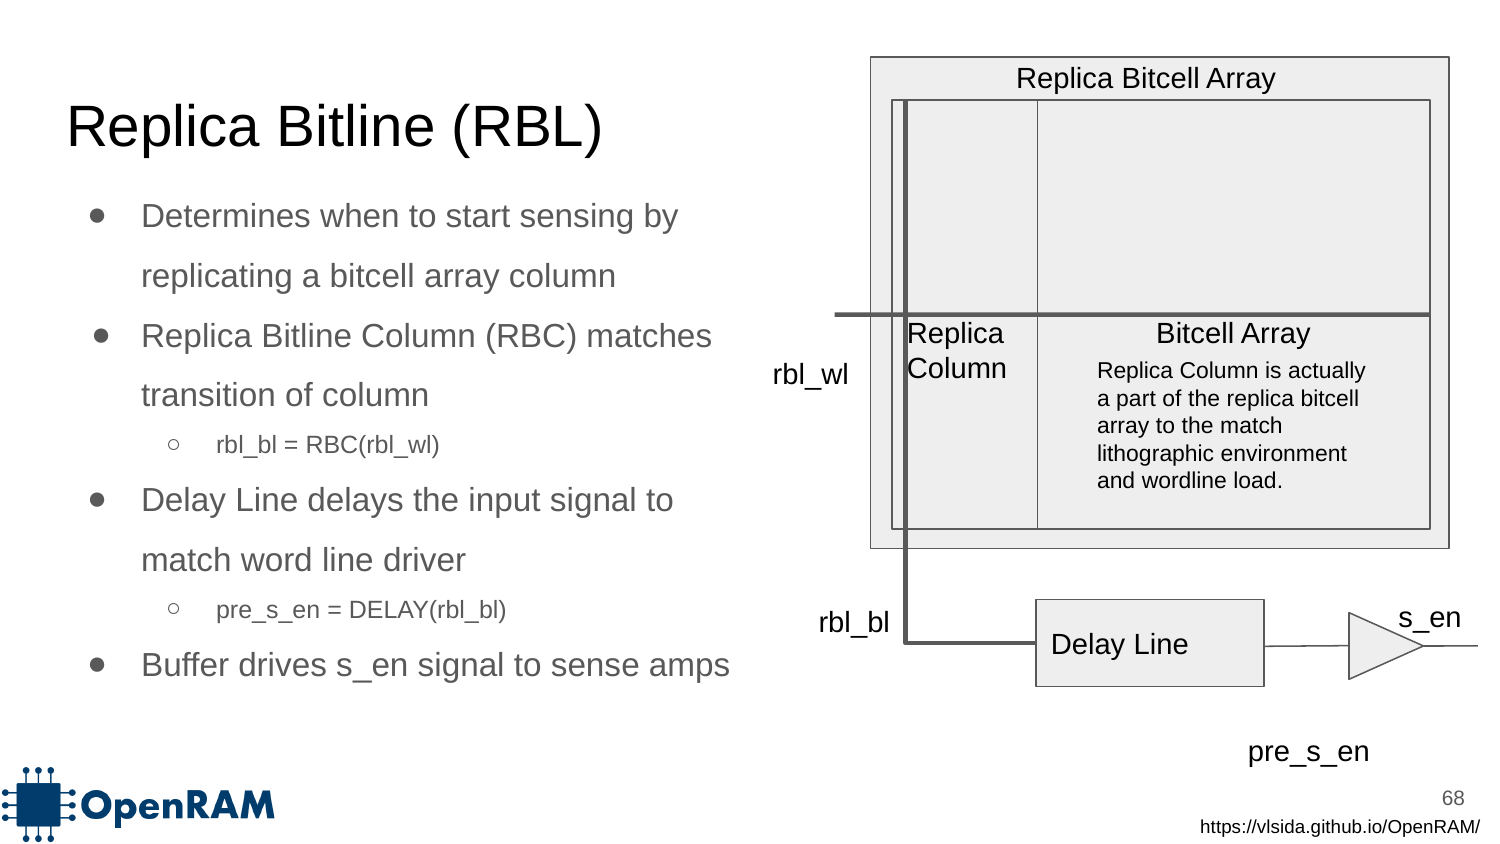

Replica Bitcell Array

# Replica Bitline (RBL)

Replica Column

Bitcell Array
Determines when to start sensing by replicating a bitcell array column
Replica Bitline Column (RBC) matches transition of column
rbl_bl = RBC(rbl_wl)
Delay Line delays the input signal to match word line driver
pre_s_en = DELAY(rbl_bl)
Buffer drives s_en signal to sense amps
rbl_wl
Replica Column is actually a part of the replica bitcell array to the match lithographic environment and wordline load.
s_en
rbl_bl
Delay Line

pre_s_en
68